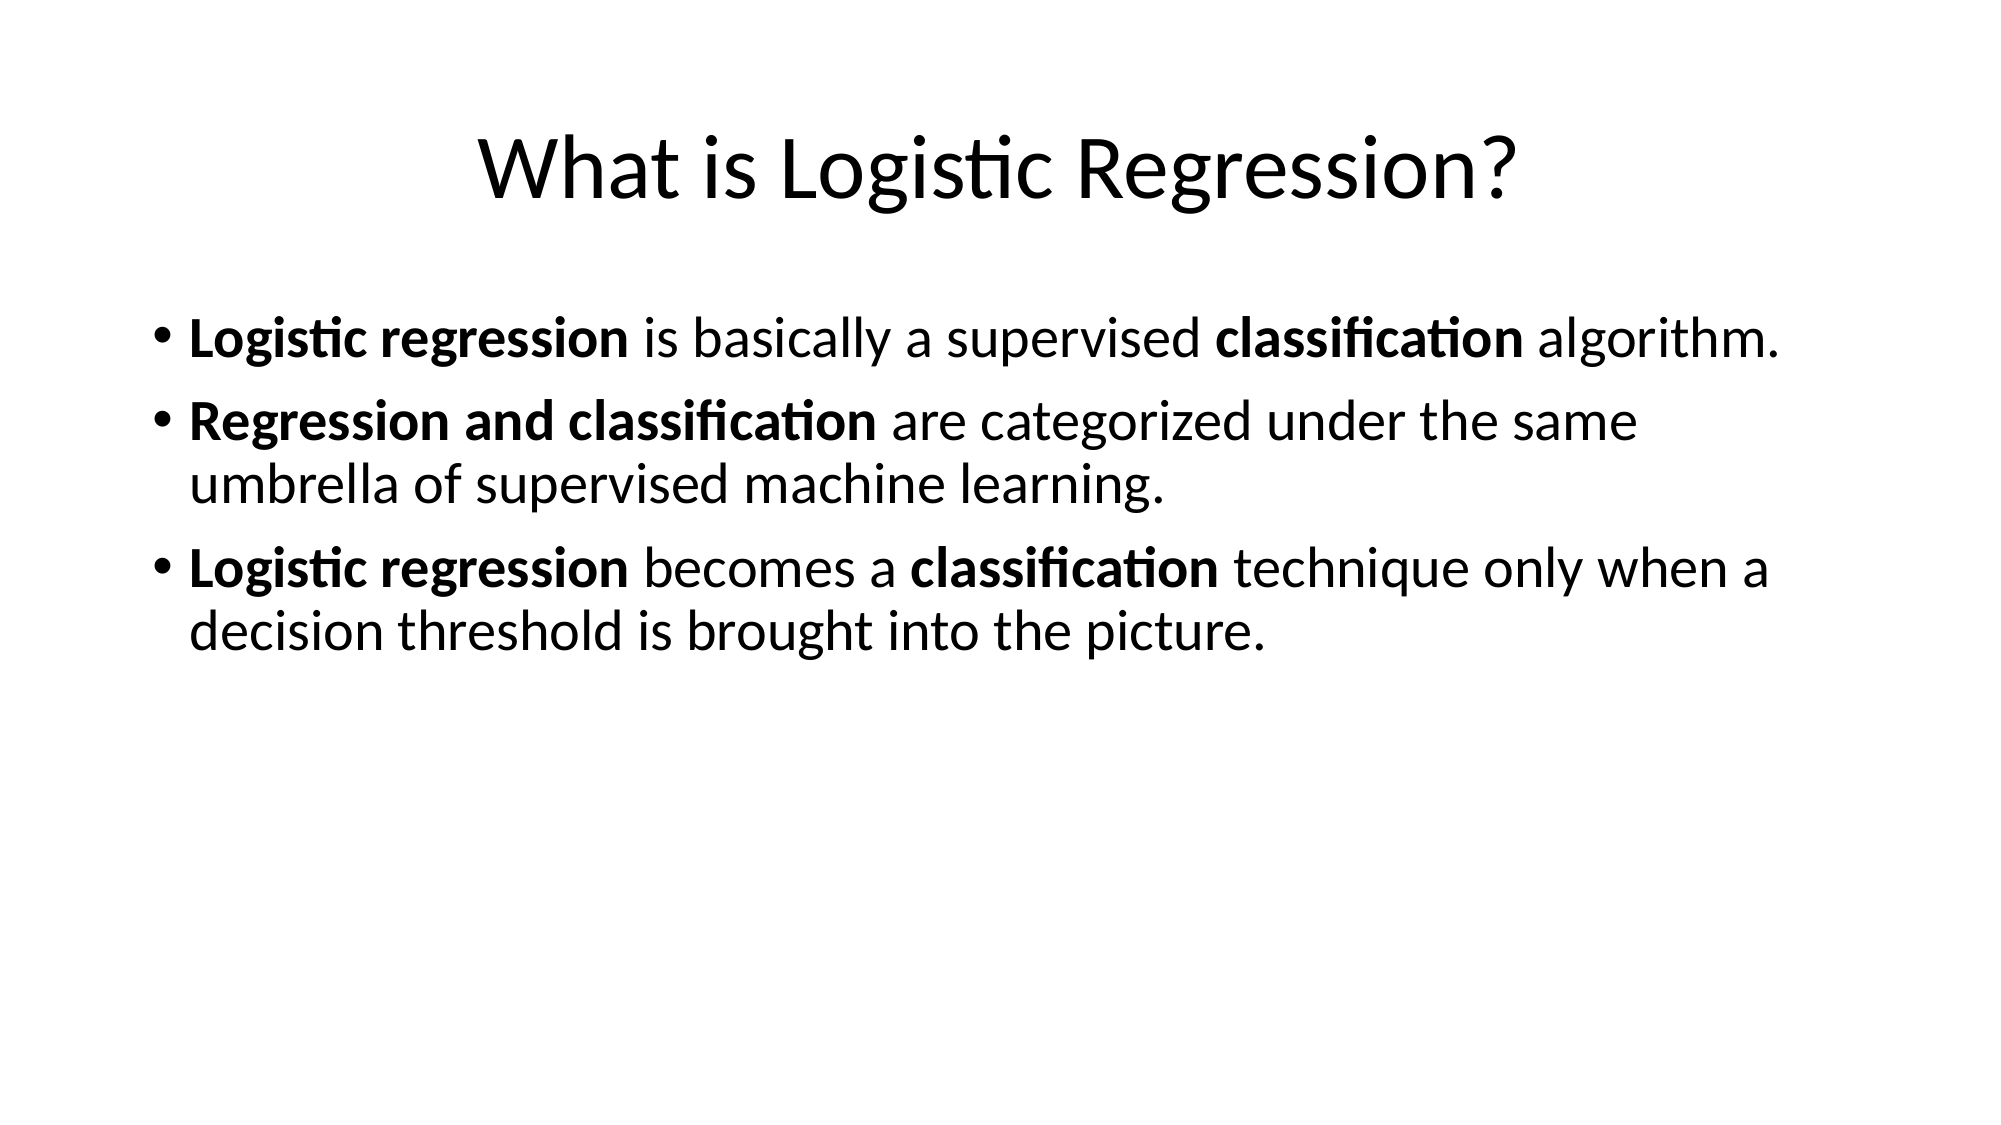

# What is Logistic Regression?
Logistic regression is basically a supervised classification algorithm.
Regression and classification are categorized under the same umbrella of supervised machine learning.
Logistic regression becomes a classification technique only when a decision threshold is brought into the picture.